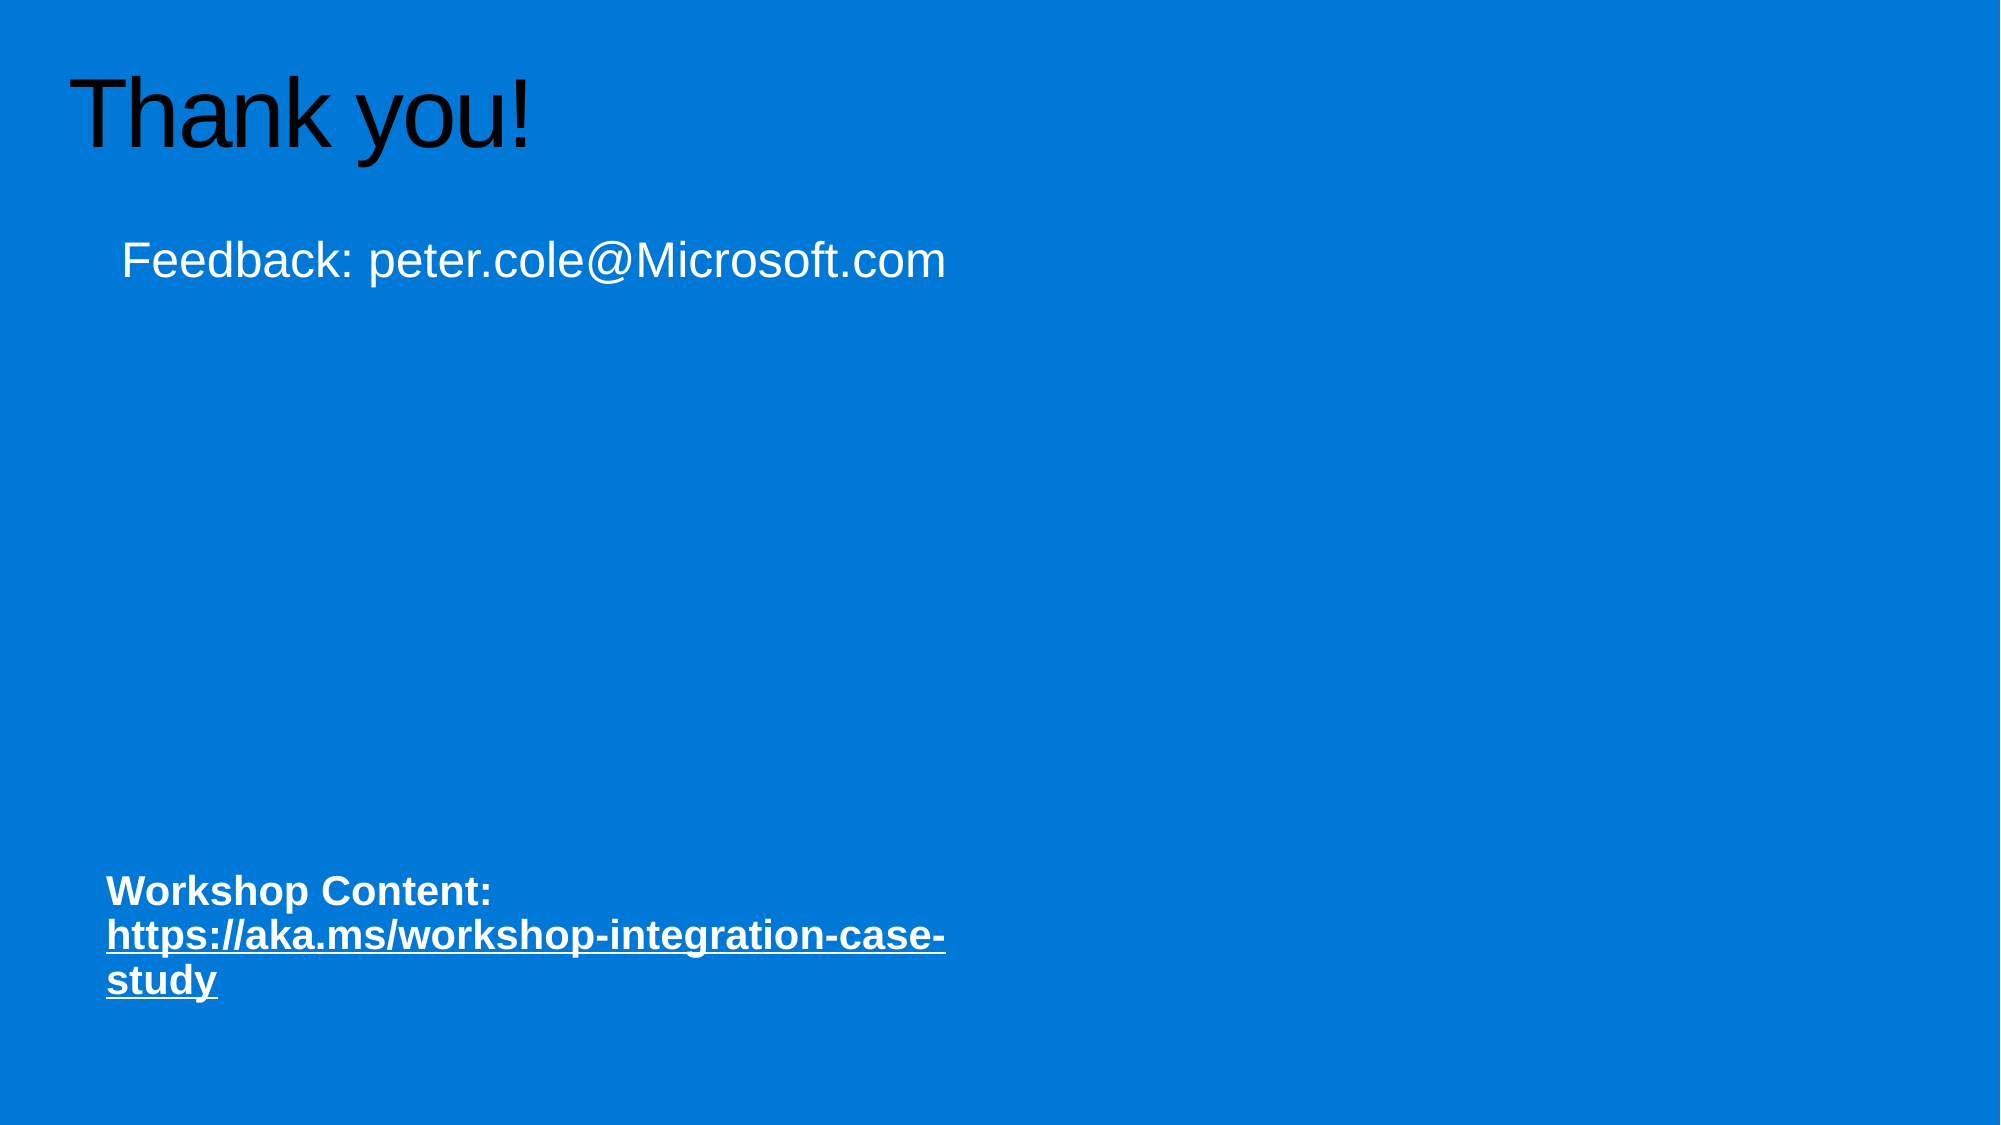

# Thank you!
Feedback: peter.cole@Microsoft.com

Workshop Content:
https://aka.ms/workshop-integration-case-study